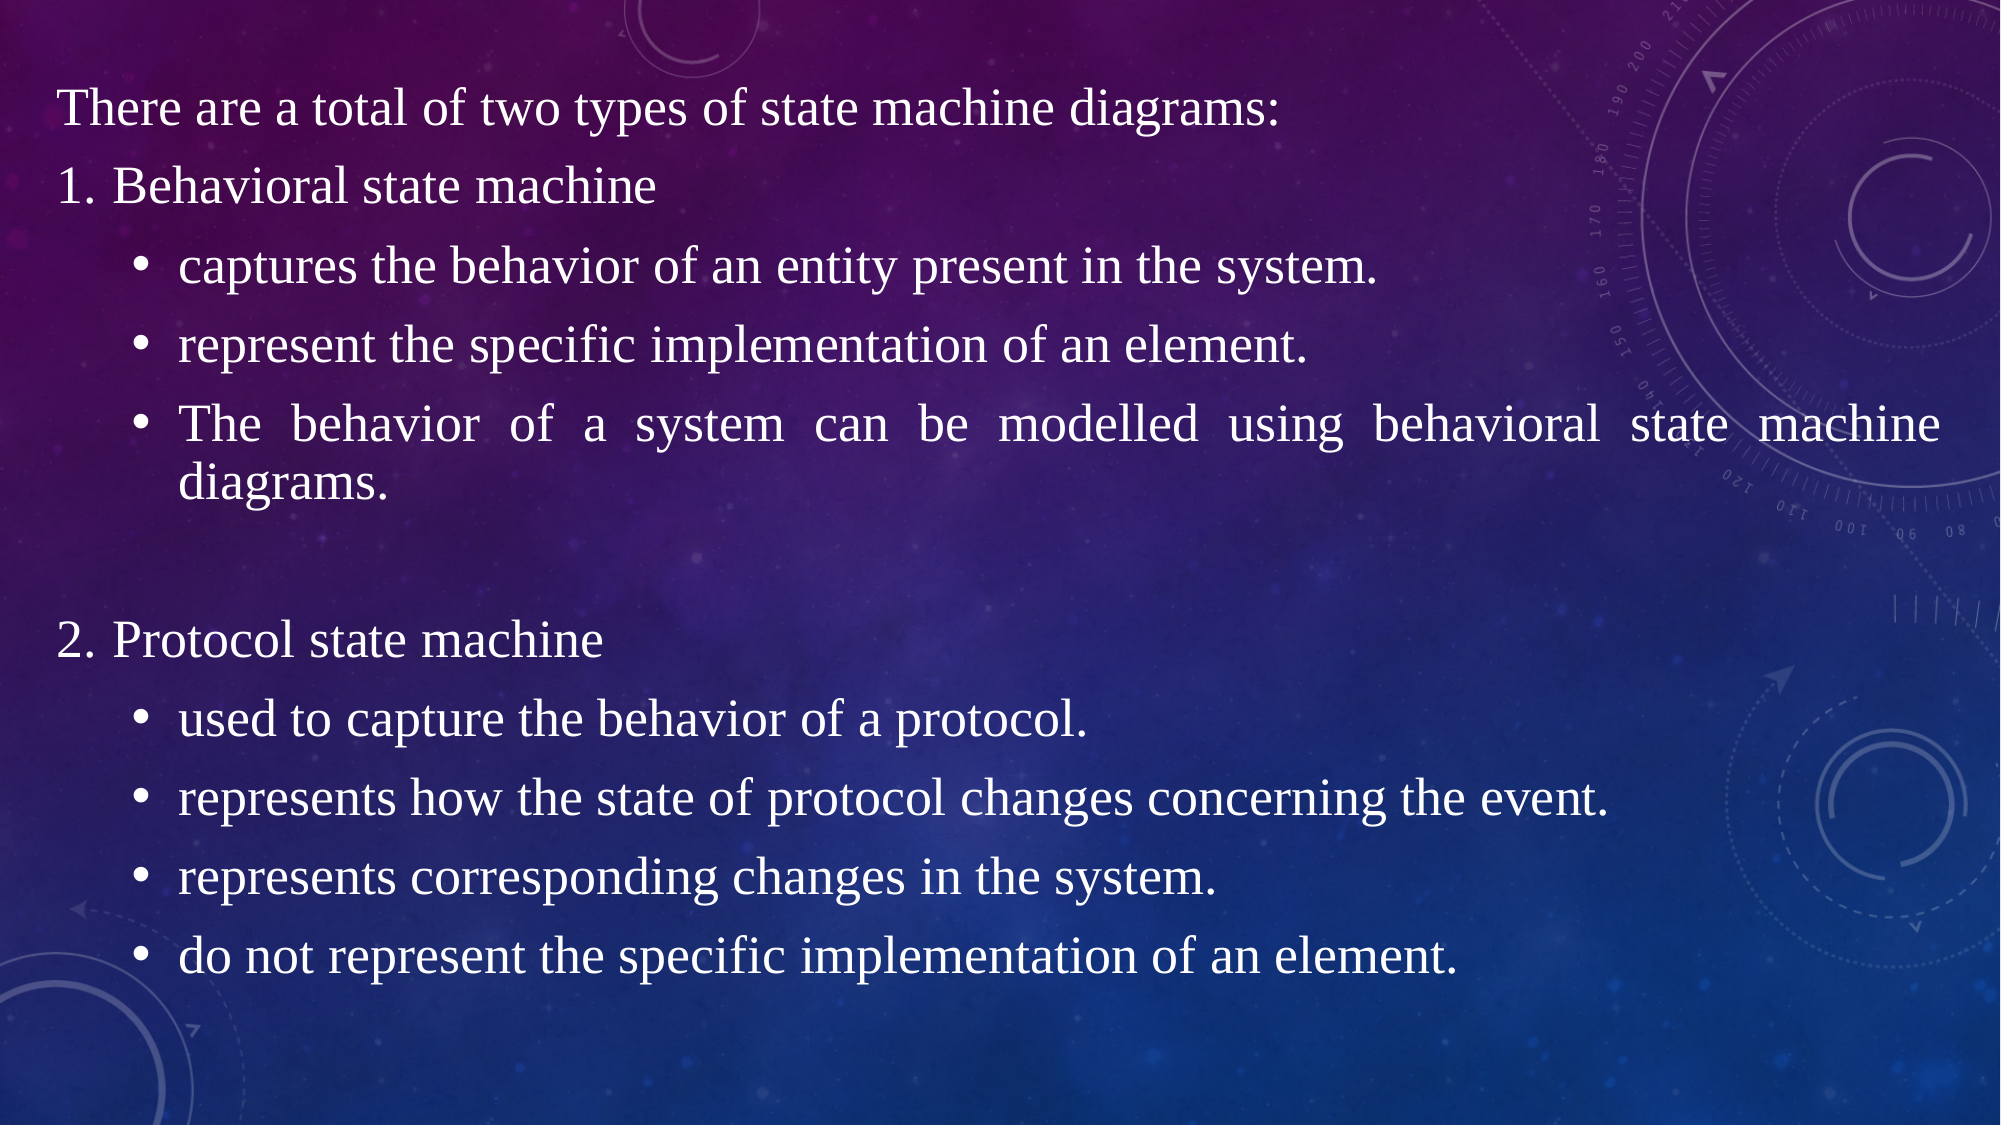

There are a total of two types of state machine diagrams:
Behavioral state machine
captures the behavior of an entity present in the system.
represent the specific implementation of an element.
The behavior of a system can be modelled using behavioral state machine diagrams.

Protocol state machine
used to capture the behavior of a protocol.
represents how the state of protocol changes concerning the event.
represents corresponding changes in the system.
do not represent the specific implementation of an element.